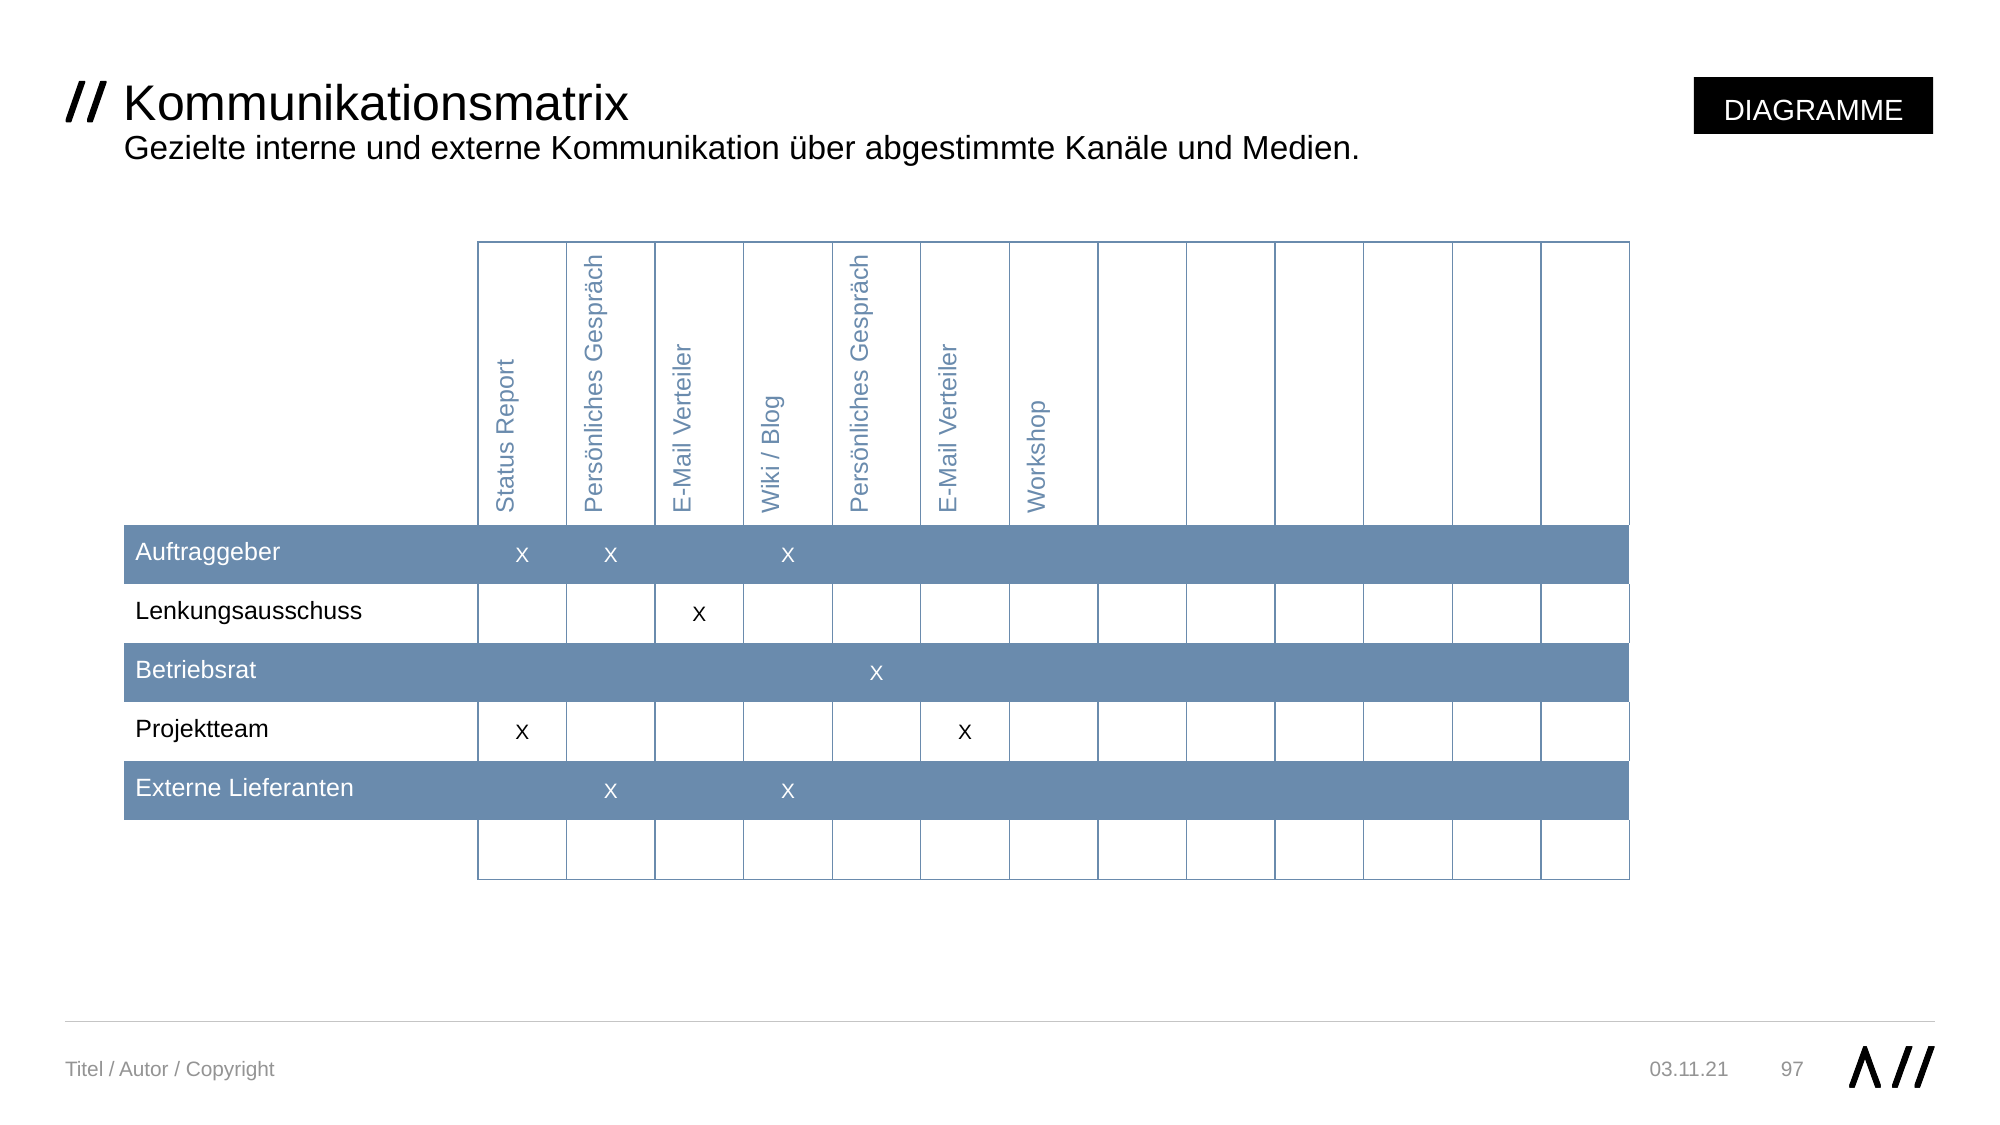

# Kommunikationsmatrix Gezielte interne und externe Kommunikation über abgestimmte Kanäle und Medien.
DIAGRAMME
|  | Status Report | Persönliches Gespräch | E-Mail Verteiler | Wiki / Blog | Persönliches Gespräch | E-Mail Verteiler | Workshop |  |  |  |  |  |  |
| --- | --- | --- | --- | --- | --- | --- | --- | --- | --- | --- | --- | --- | --- |
| Auftraggeber | X | X |  | X |  |  |  |  |  |  |  |  |  |
| Lenkungsausschuss |  |  | X |  |  |  |  |  |  |  |  |  |  |
| Betriebsrat |  |  |  |  | X |  |  |  |  |  |  |  |  |
| Projektteam | X |  |  |  |  | X |  |  |  |  |  |  |  |
| Externe Lieferanten |  | X |  | X |  |  |  |  |  |  |  |  |  |
|  |  |  |  |  |  |  |  |  |  |  |  |  |  |
Titel / Autor / Copyright
97
03.11.21